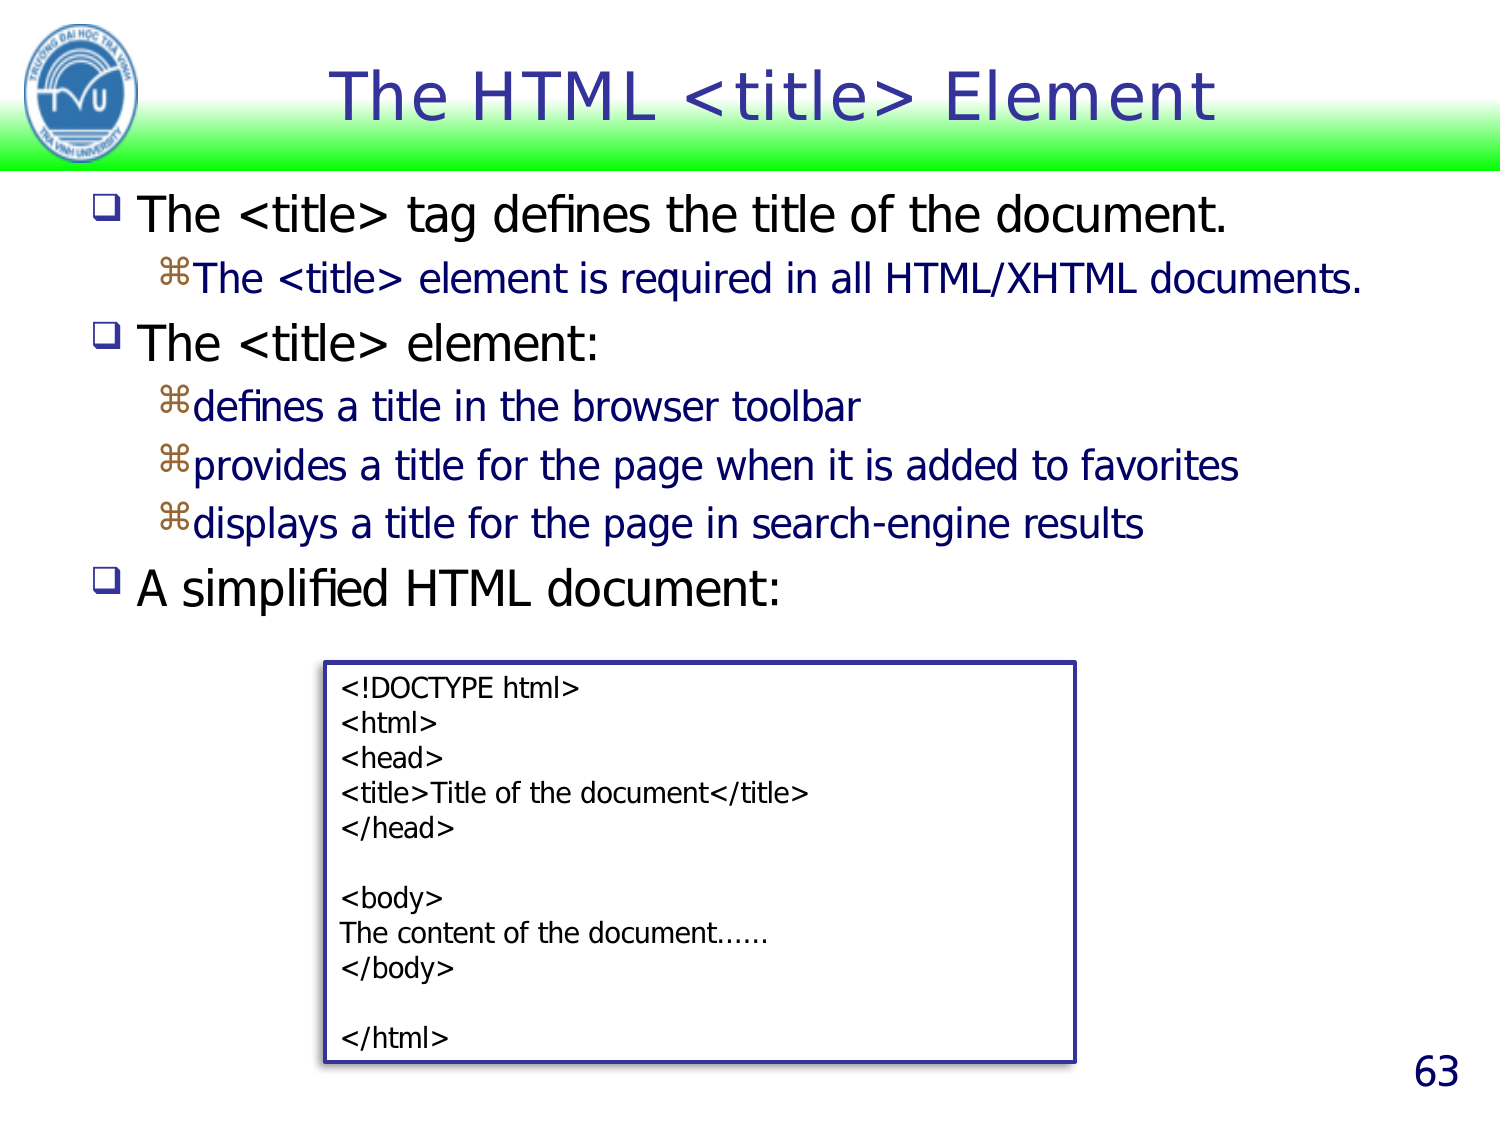

# The HTML <title> Element
The <title> tag defines the title of the document.
The <title> element is required in all HTML/XHTML documents.
The <title> element:
defines a title in the browser toolbar
provides a title for the page when it is added to favorites
displays a title for the page in search-engine results
A simplified HTML document:
<!DOCTYPE html>
<html>
<head>
<title>Title of the document</title>
</head>
<body>
The content of the document......
</body>
</html>
63